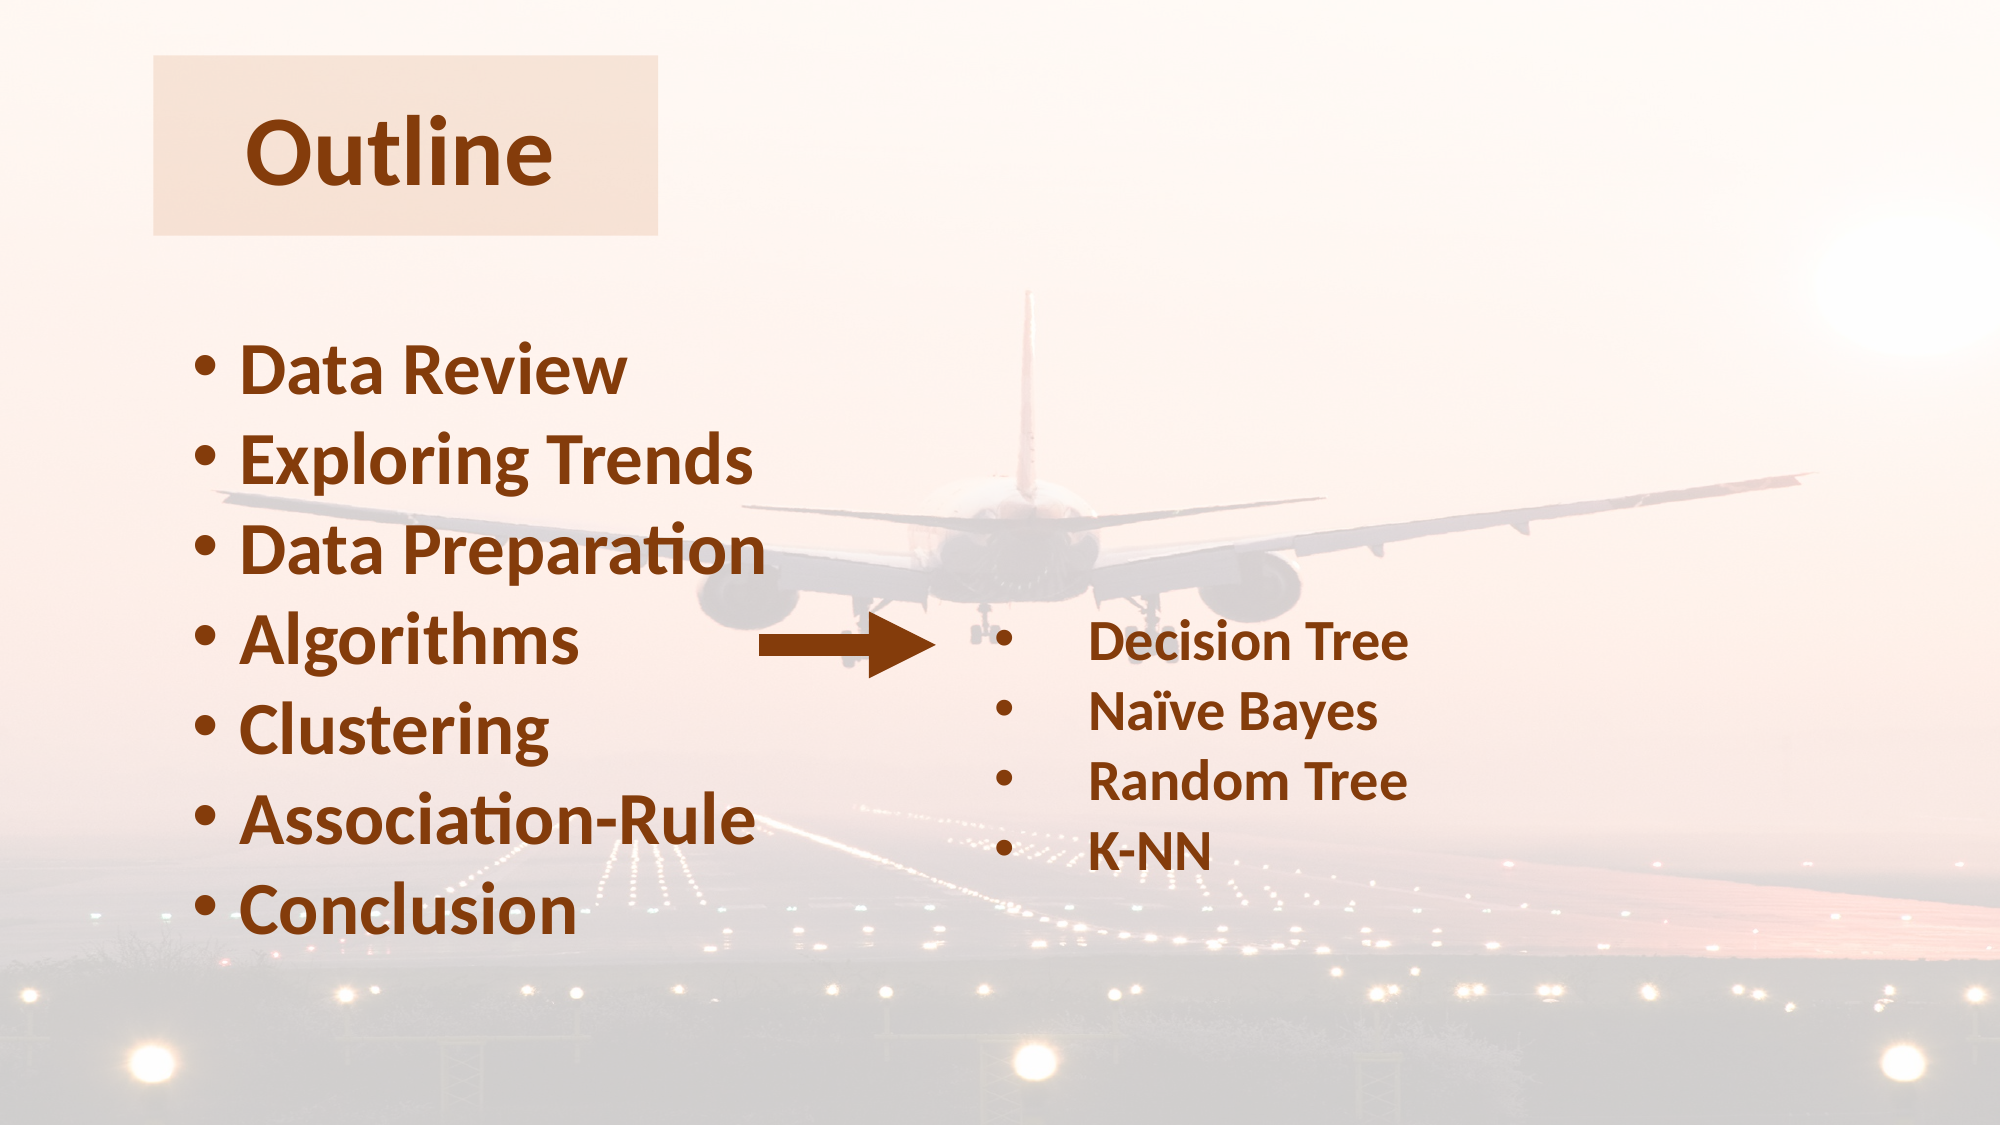

Outline
Data Review
Exploring Trends
Data Preparation
Algorithms
Clustering
Association-Rule
Conclusion
Decision Tree
Naïve Bayes
Random Tree
K-NN